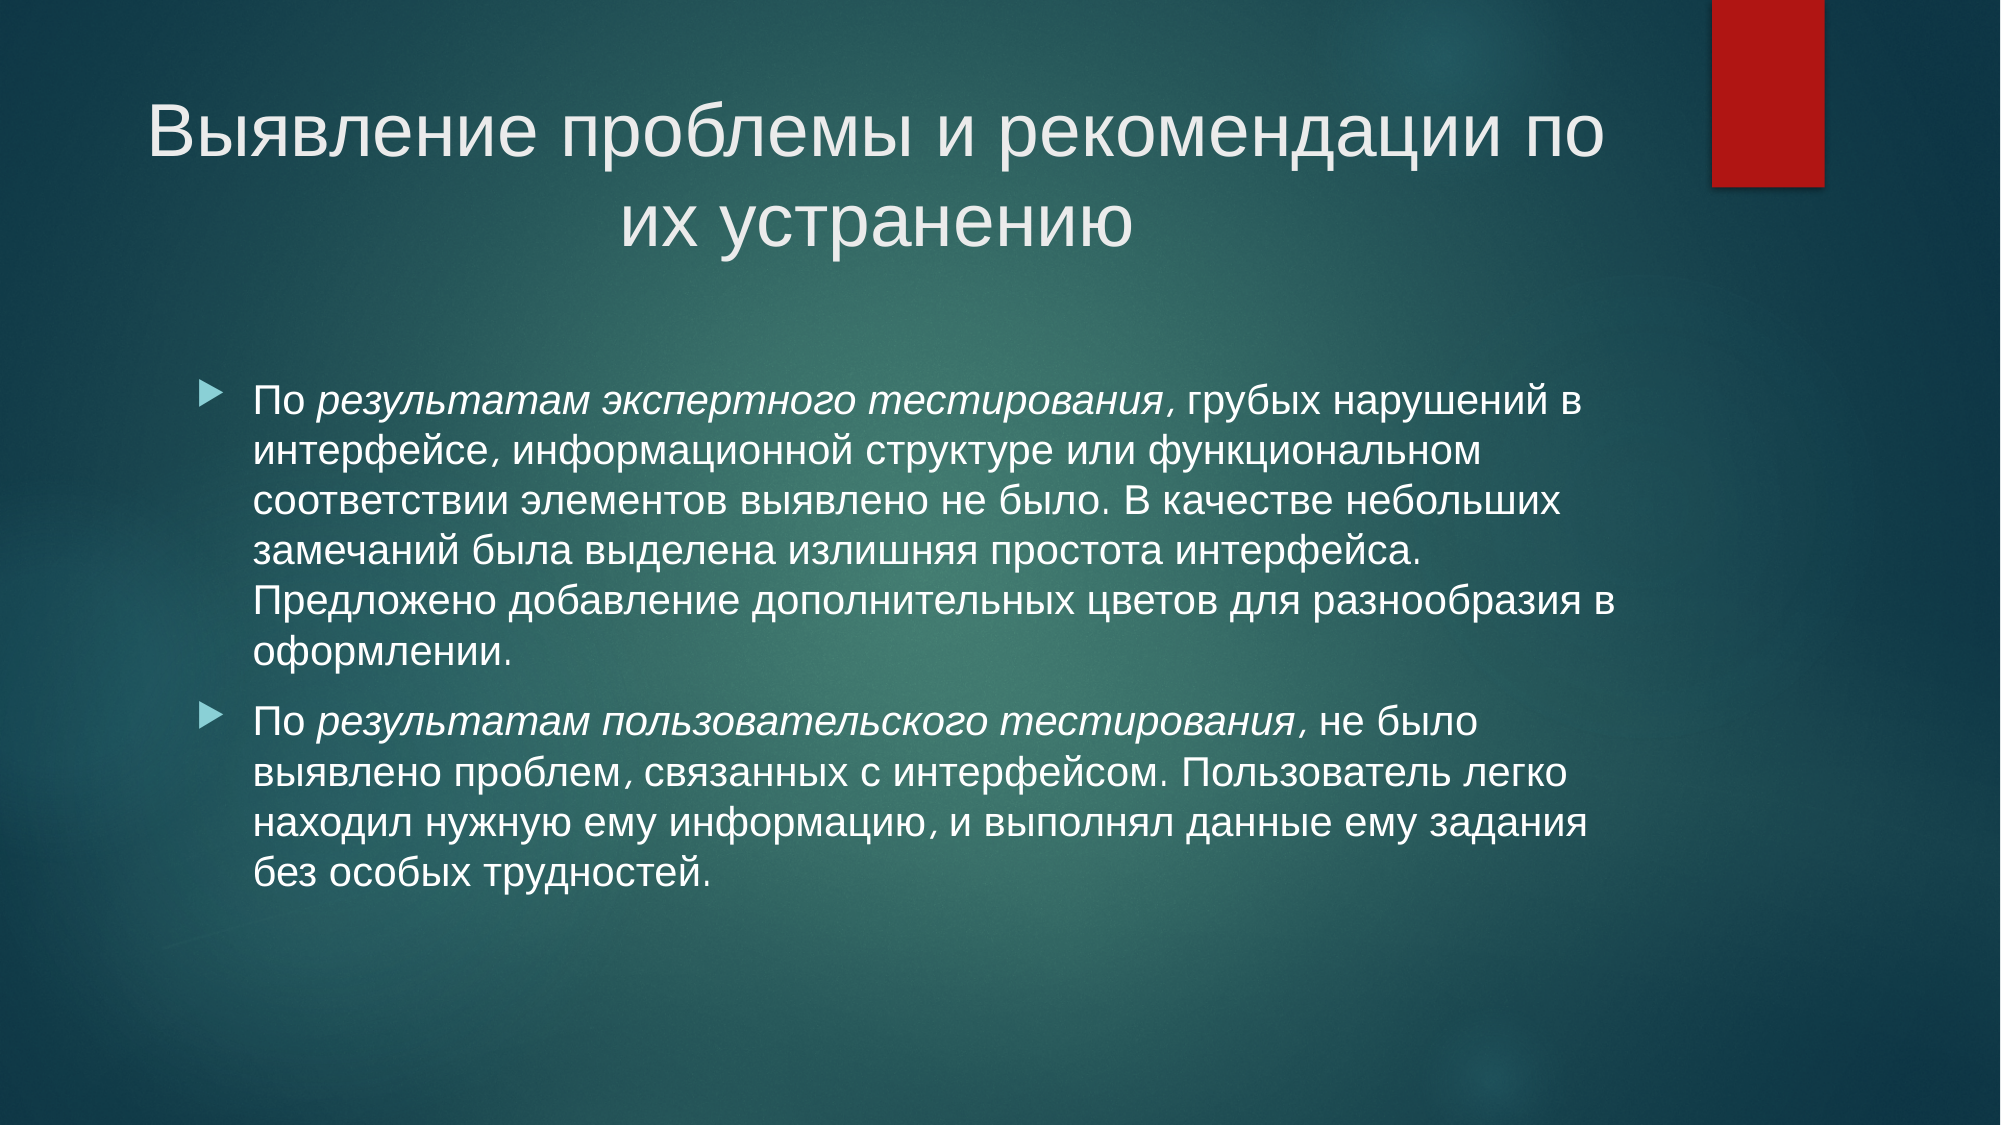

# Выявление проблемы и рекомендации по их устранению
По результатам экспертного тестирования, грубых нарушений в интерфейсе, информационной структуре или функциональном соответствии элементов выявлено не было. В качестве небольших замечаний была выделена излишняя простота интерфейса. Предложено добавление дополнительных цветов для разнообразия в оформлении.
По результатам пользовательского тестирования, не было выявлено проблем, связанных с интерфейсом. Пользователь легко находил нужную ему информацию, и выполнял данные ему задания без особых трудностей.